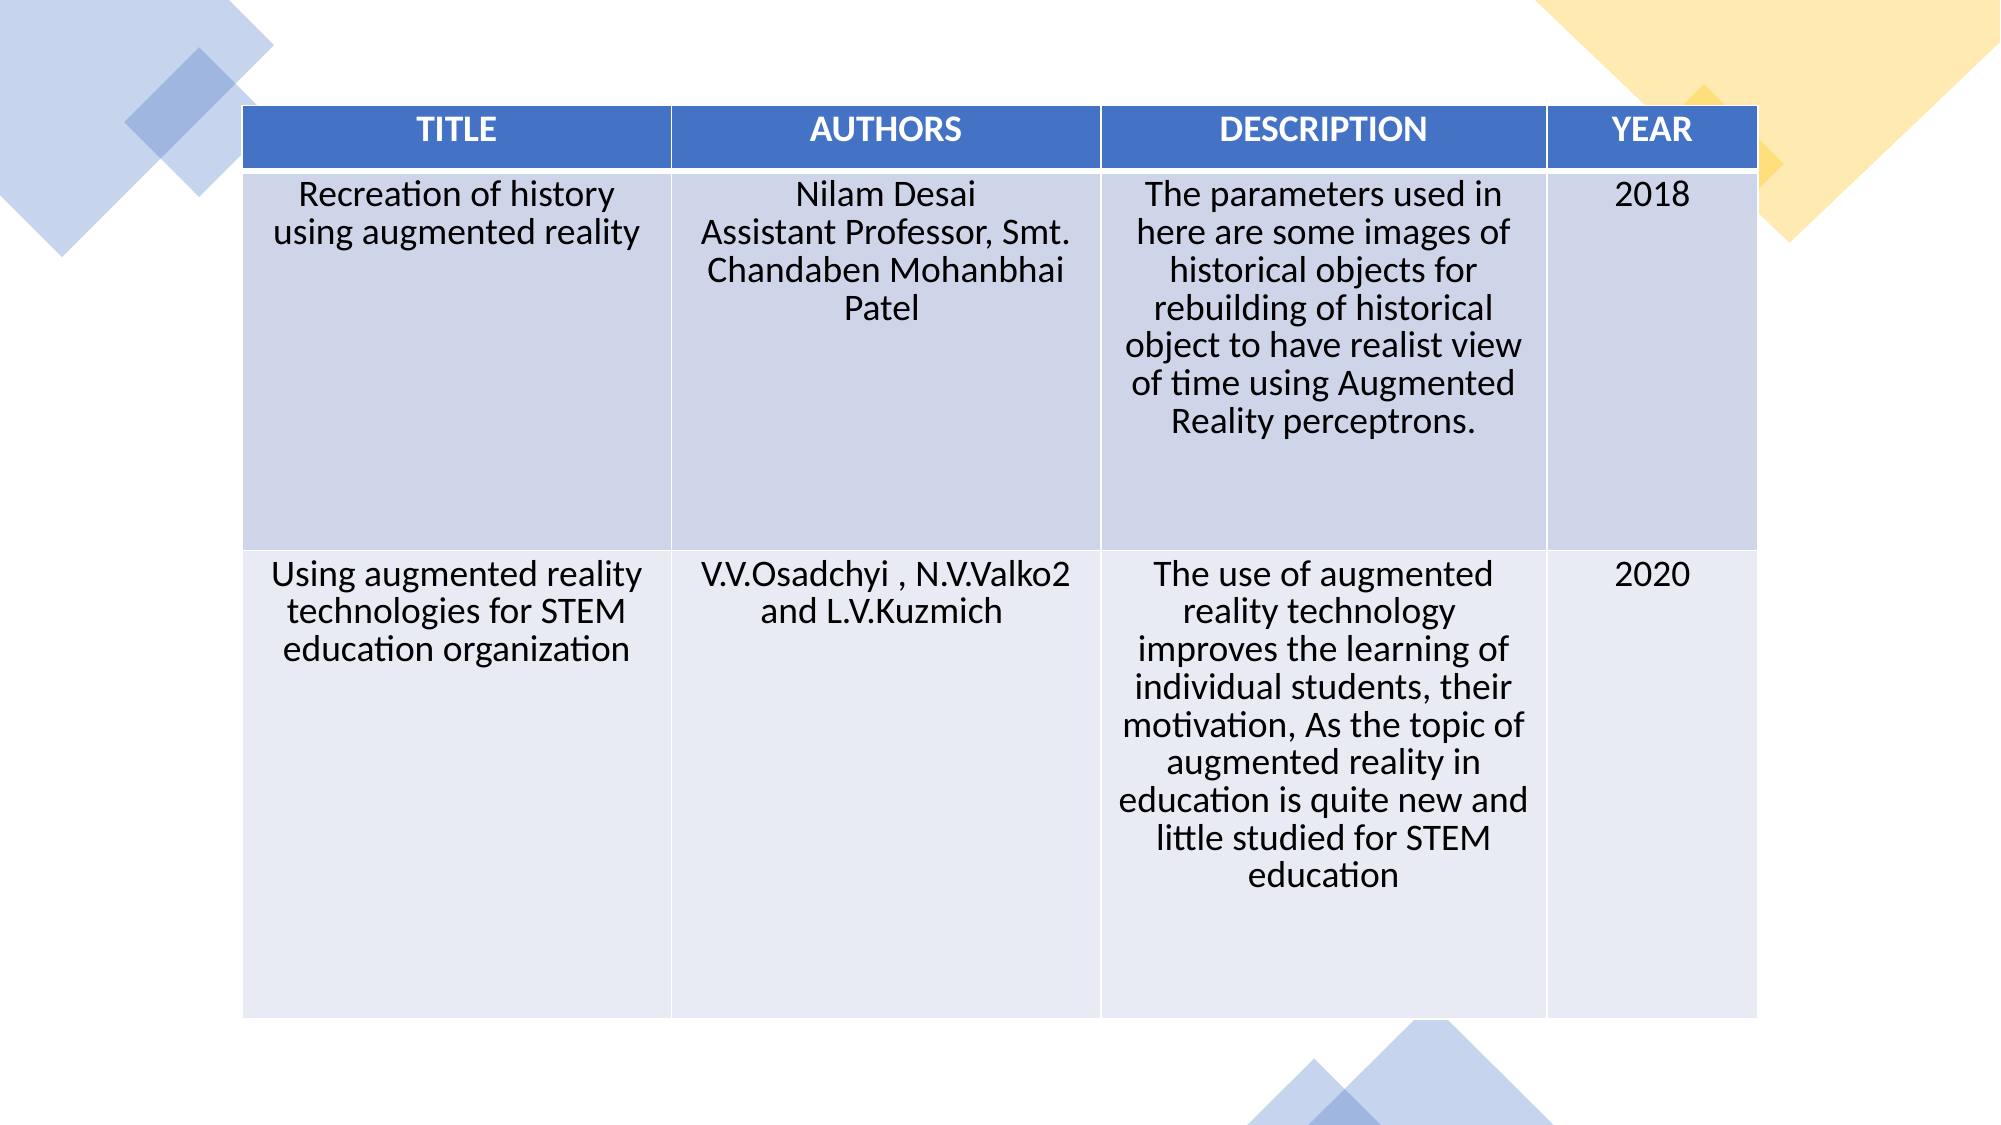

| TITLE | AUTHORS | DESCRIPTION | YEAR |
| --- | --- | --- | --- |
| Recreation of history using augmented reality | Nilam Desai Assistant Professor, Smt. Chandaben Mohanbhai Patel | The parameters used in here are some images of historical objects for rebuilding of historical object to have realist view of time using Augmented Reality perceptrons. | 2018 |
| Using augmented reality technologies for STEM education organization | V.V.Osadchyi , N.V.Valko2 and L.V.Kuzmich | The use of augmented reality technology improves the learning of individual students, their motivation, As the topic of augmented reality in education is quite new and little studied for STEM education | 2020 |